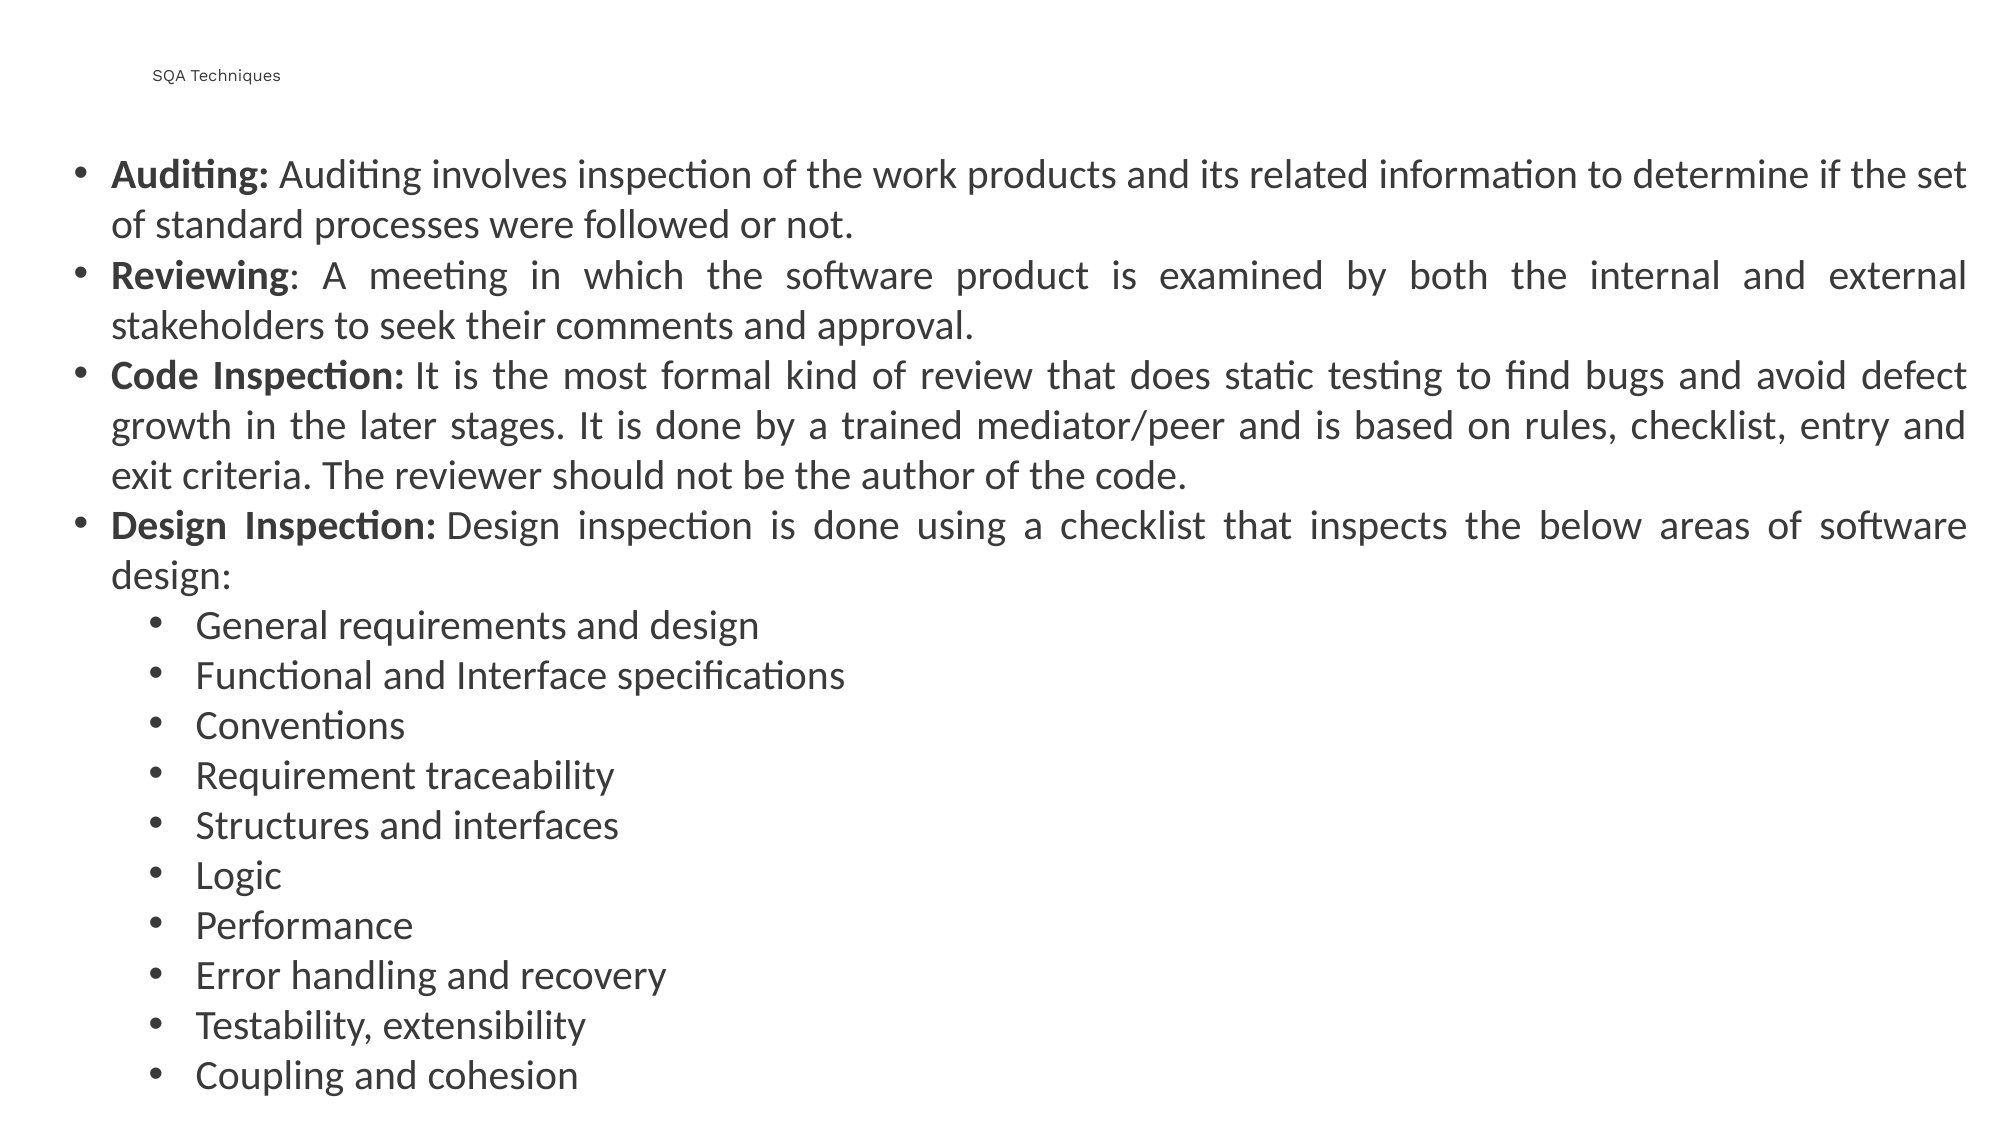

# SQA Techniques
Auditing: Auditing involves inspection of the work products and its related information to determine if the set of standard processes were followed or not.
Reviewing: A meeting in which the software product is examined by both the internal and external stakeholders to seek their comments and approval.
Code Inspection: It is the most formal kind of review that does static testing to find bugs and avoid defect growth in the later stages. It is done by a trained mediator/peer and is based on rules, checklist, entry and exit criteria. The reviewer should not be the author of the code.
Design Inspection: Design inspection is done using a checklist that inspects the below areas of software design:
General requirements and design
Functional and Interface specifications
Conventions
Requirement traceability
Structures and interfaces
Logic
Performance
Error handling and recovery
Testability, extensibility
Coupling and cohesion